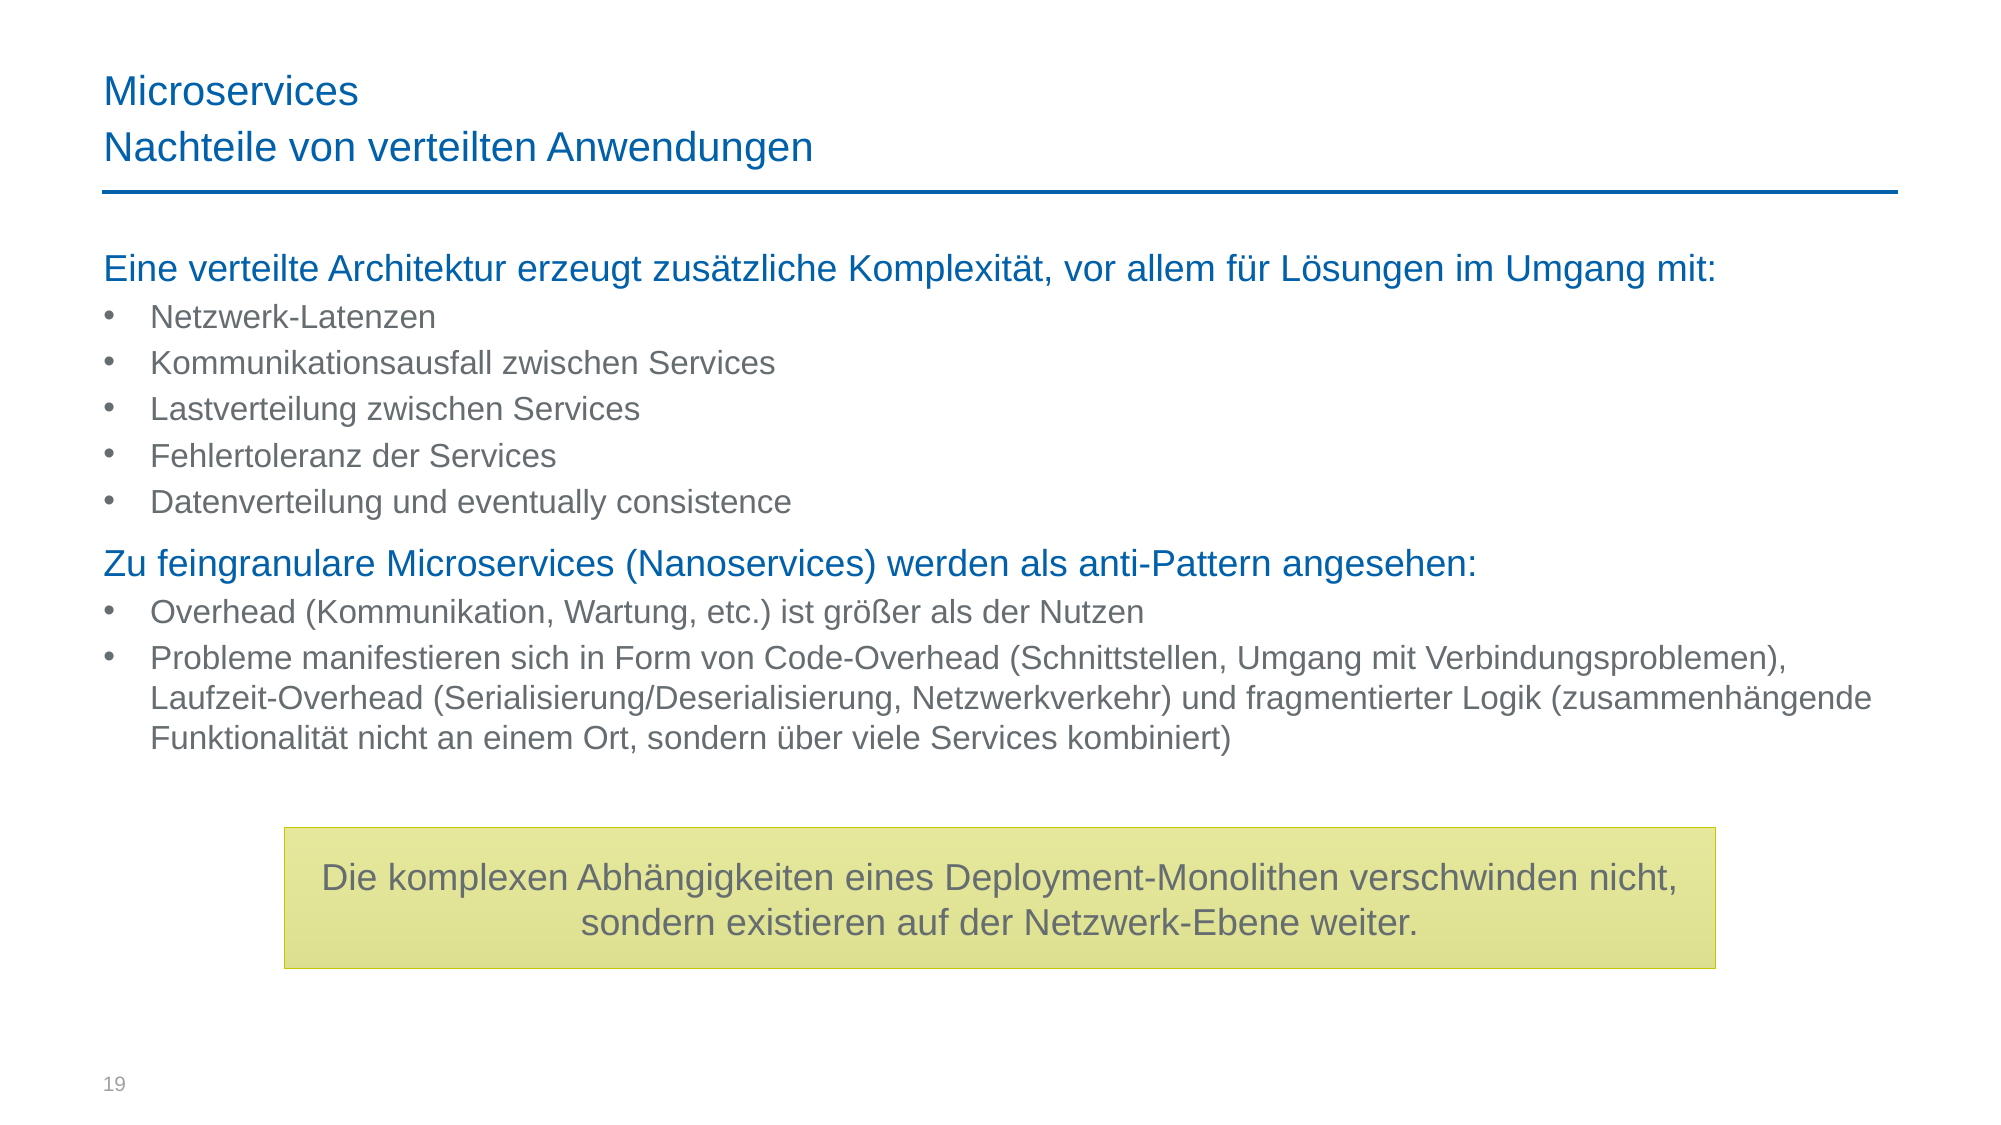

# Microservices
Nachteile von verteilten Anwendungen
Eine verteilte Architektur erzeugt zusätzliche Komplexität, vor allem für Lösungen im Umgang mit:
Netzwerk-Latenzen
Kommunikationsausfall zwischen Services
Lastverteilung zwischen Services
Fehlertoleranz der Services
Datenverteilung und eventually consistence
Zu feingranulare Microservices (Nanoservices) werden als anti-Pattern angesehen:
Overhead (Kommunikation, Wartung, etc.) ist größer als der Nutzen
Probleme manifestieren sich in Form von Code-Overhead (Schnittstellen, Umgang mit Verbindungsproblemen), Laufzeit-Overhead (Serialisierung/Deserialisierung, Netzwerkverkehr) und fragmentierter Logik (zusammenhängende Funktionalität nicht an einem Ort, sondern über viele Services kombiniert)

Die komplexen Abhängigkeiten eines Deployment-Monolithen verschwinden nicht, sondern existieren auf der Netzwerk-Ebene weiter.
19